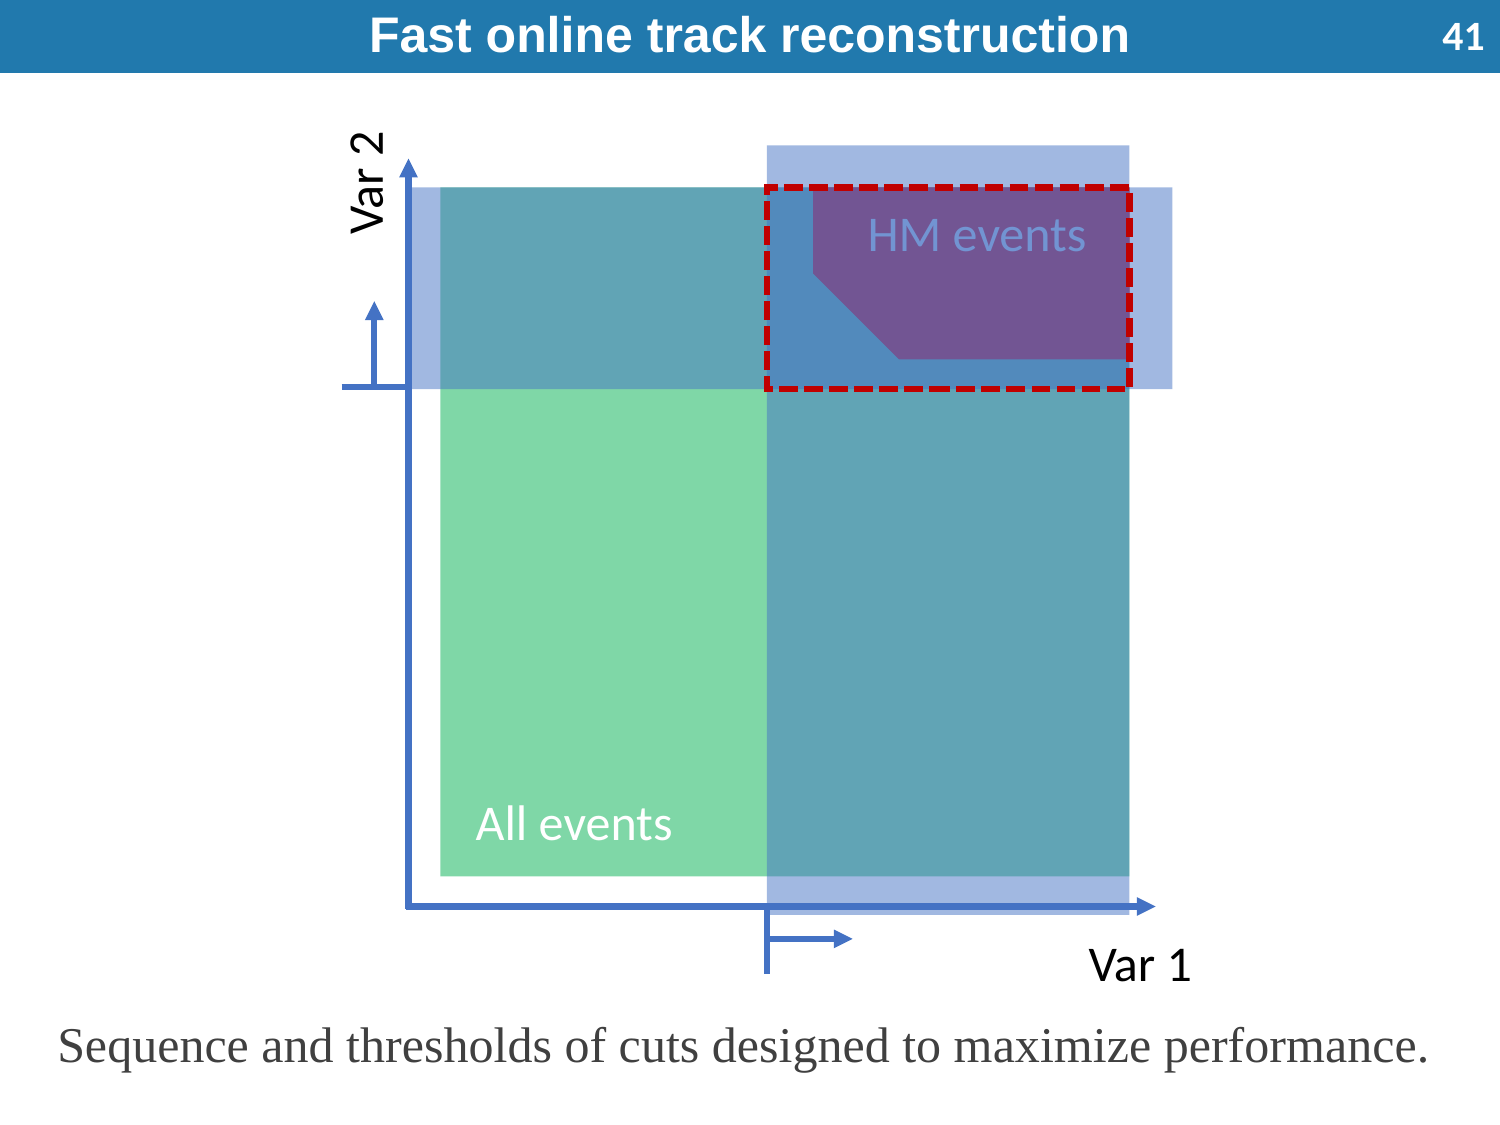

# Fast online track reconstruction
41
Var 2

HM events
All events
Var 1
Sequence and thresholds of cuts designed to maximize performance.